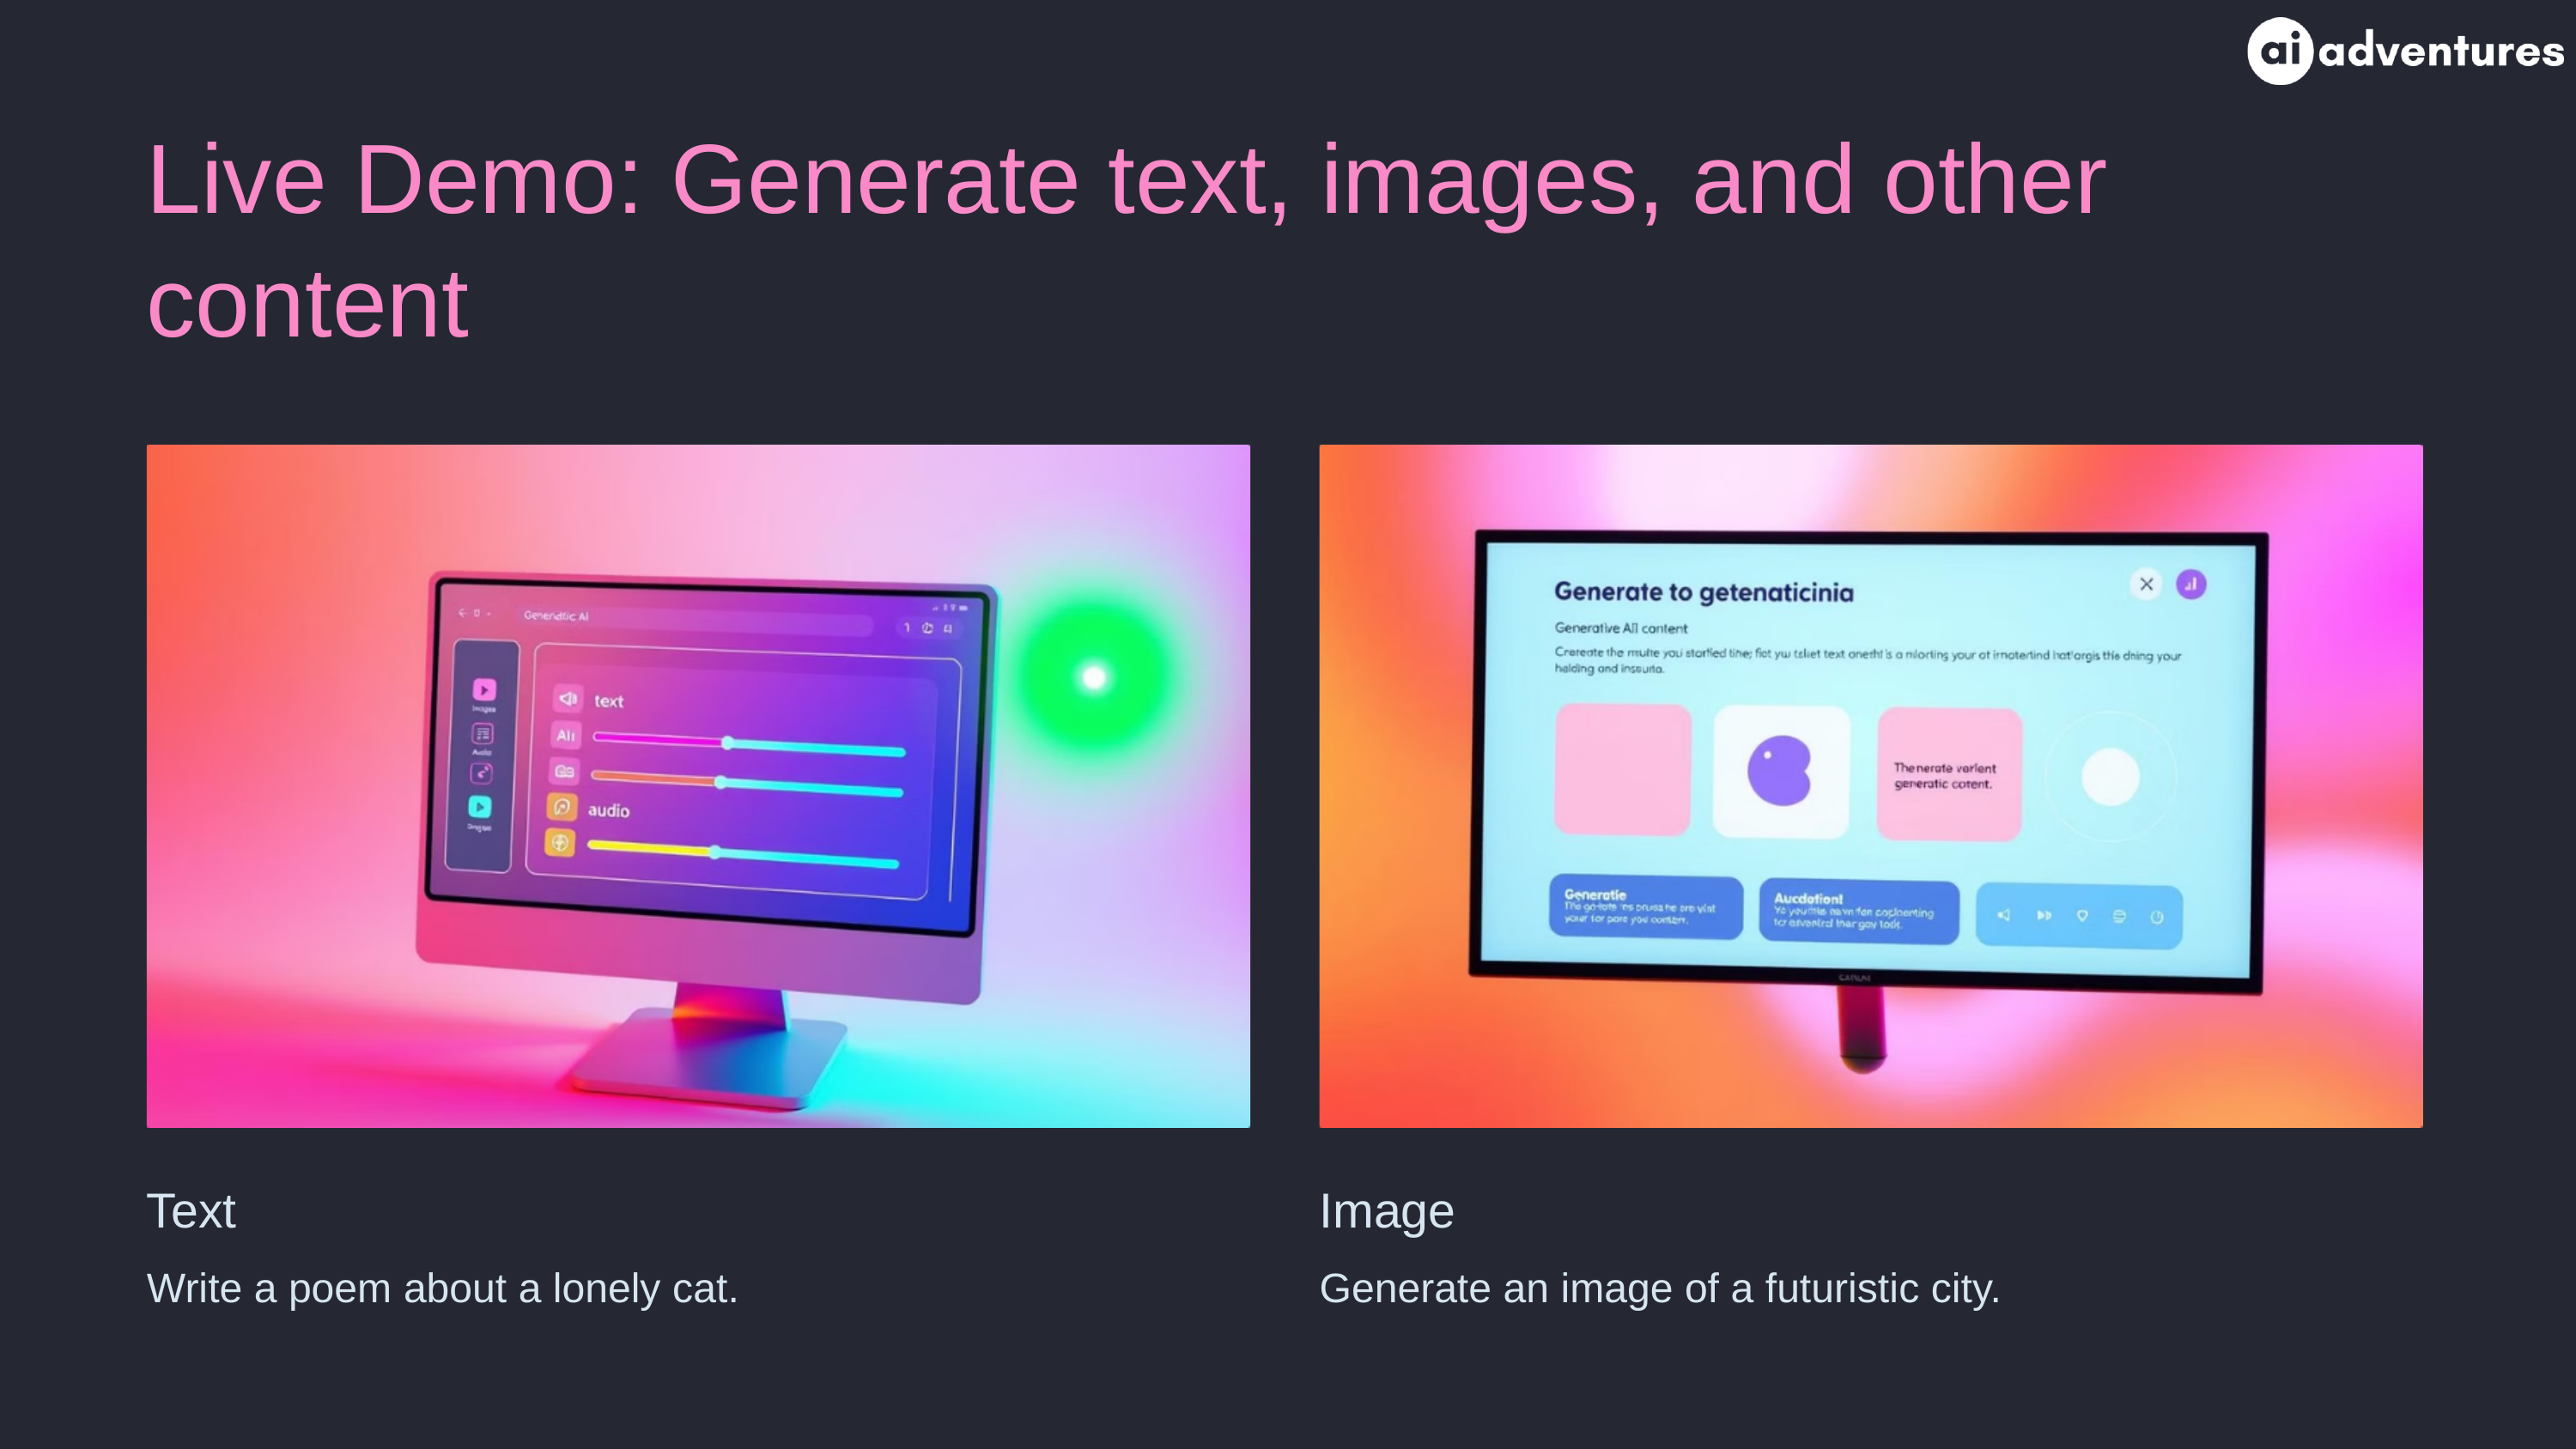

Live Demo: Generate text, images, and other content

Text

Image

Write a poem about a lonely cat.

Generate an image of a futuristic city.